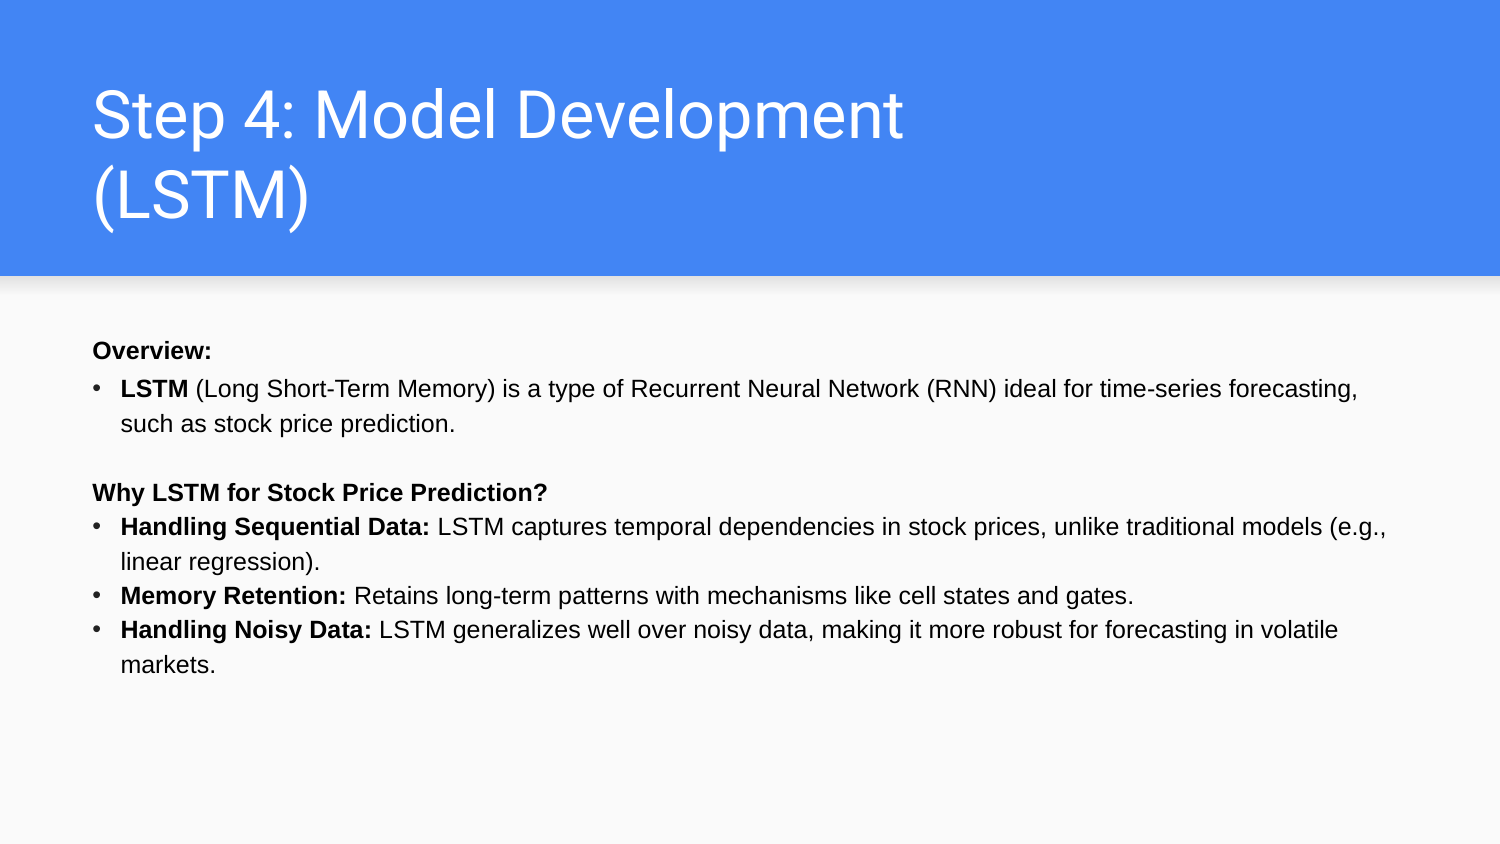

# Step 4: Model Development (LSTM)
Overview:
LSTM (Long Short-Term Memory) is a type of Recurrent Neural Network (RNN) ideal for time-series forecasting, such as stock price prediction.

Why LSTM for Stock Price Prediction?
Handling Sequential Data: LSTM captures temporal dependencies in stock prices, unlike traditional models (e.g., linear regression).
Memory Retention: Retains long-term patterns with mechanisms like cell states and gates.
Handling Noisy Data: LSTM generalizes well over noisy data, making it more robust for forecasting in volatile markets.